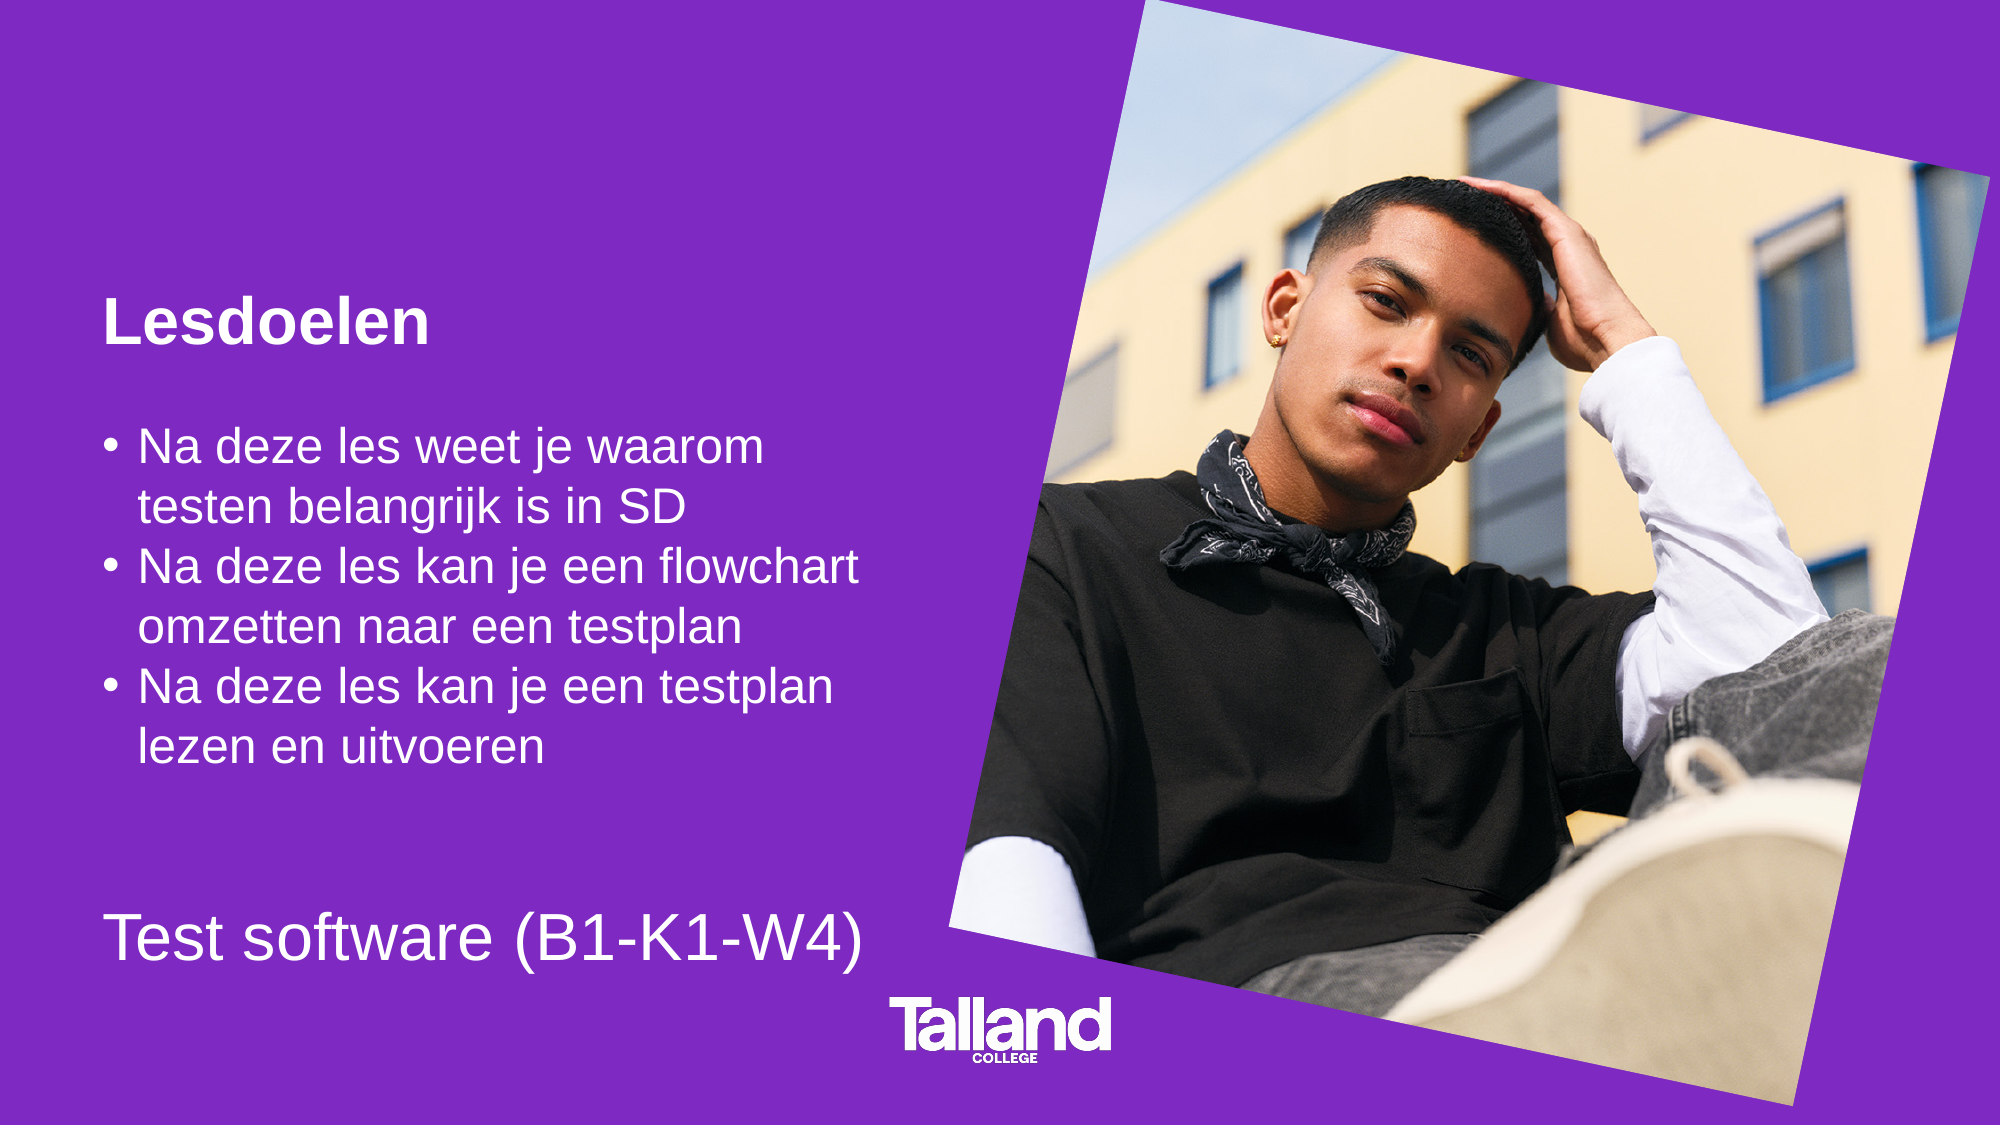

# Lesdoelen
Na deze les weet je waarom testen belangrijk is in SD
Na deze les kan je een flowchart omzetten naar een testplan
Na deze les kan je een testplan lezen en uitvoeren

Test software (B1-K1-W4)